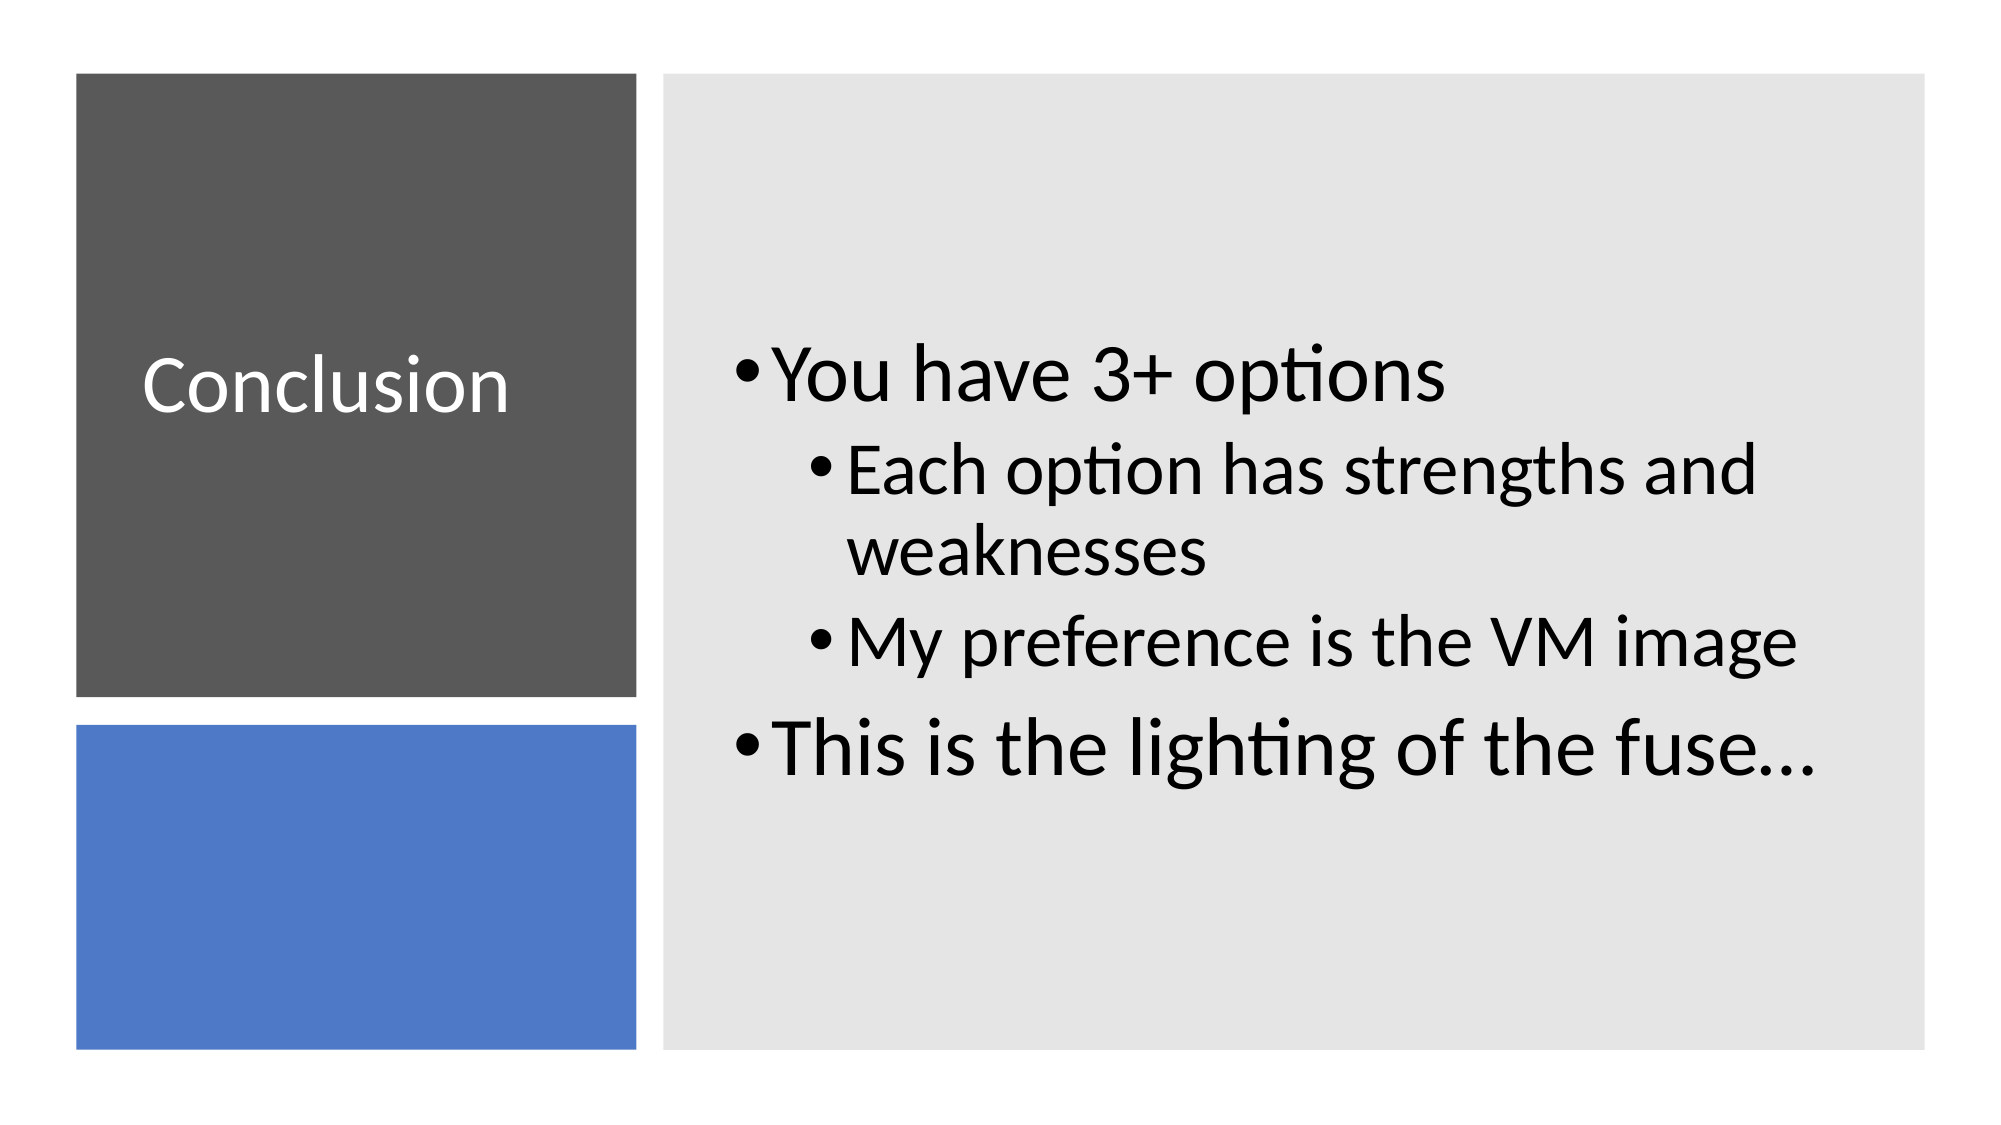

You have 3+ options
Each option has strengths and weaknesses
My preference is the VM image
This is the lighting of the fuse…
# Conclusion